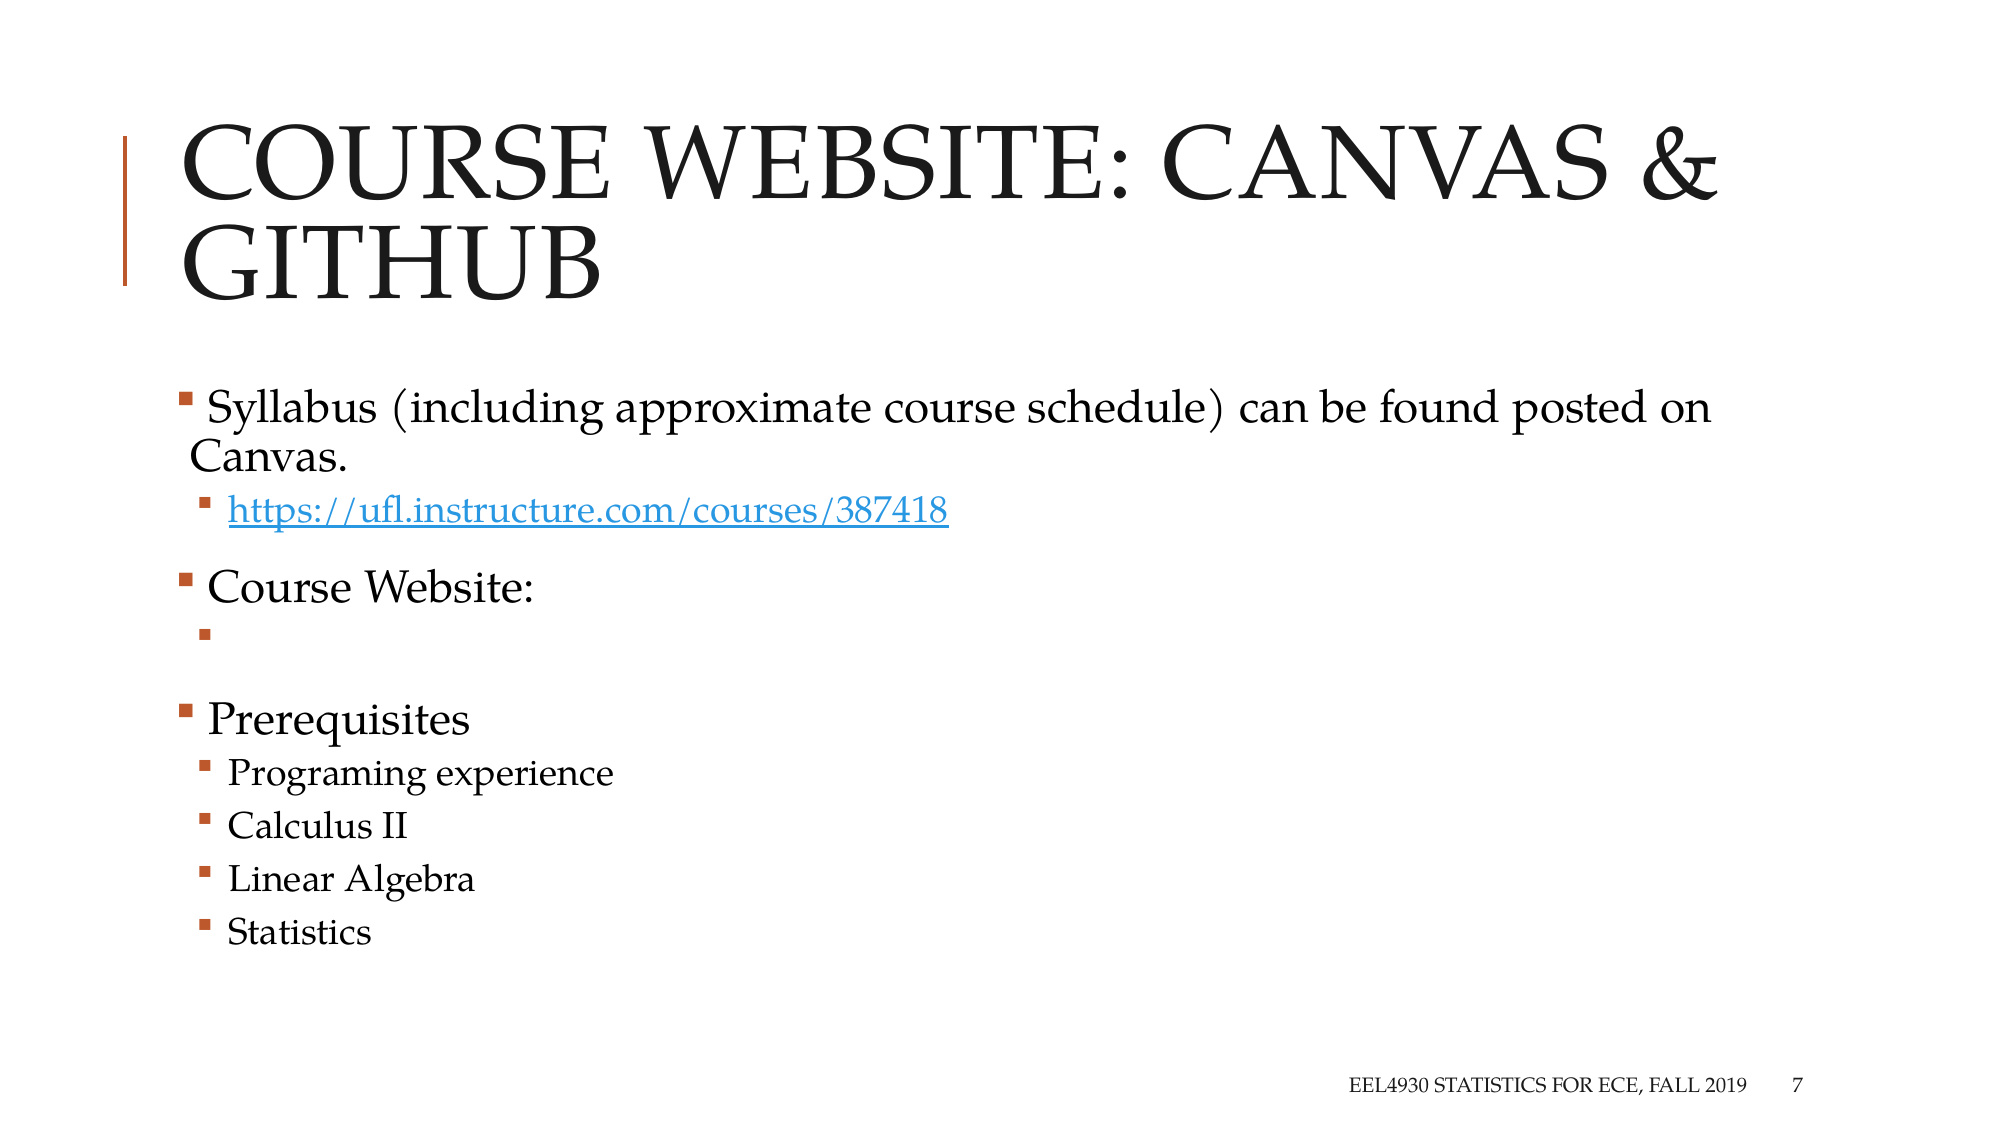

# Course Website: Canvas & GitHUB
 Syllabus (including approximate course schedule) can be found posted on Canvas.
 https://ufl.instructure.com/courses/387418
 Course Website:

 Prerequisites
 Programing experience
 Calculus II
 Linear Algebra
 Statistics

EEL4930 Statistics for ECE, Fall 2019
7